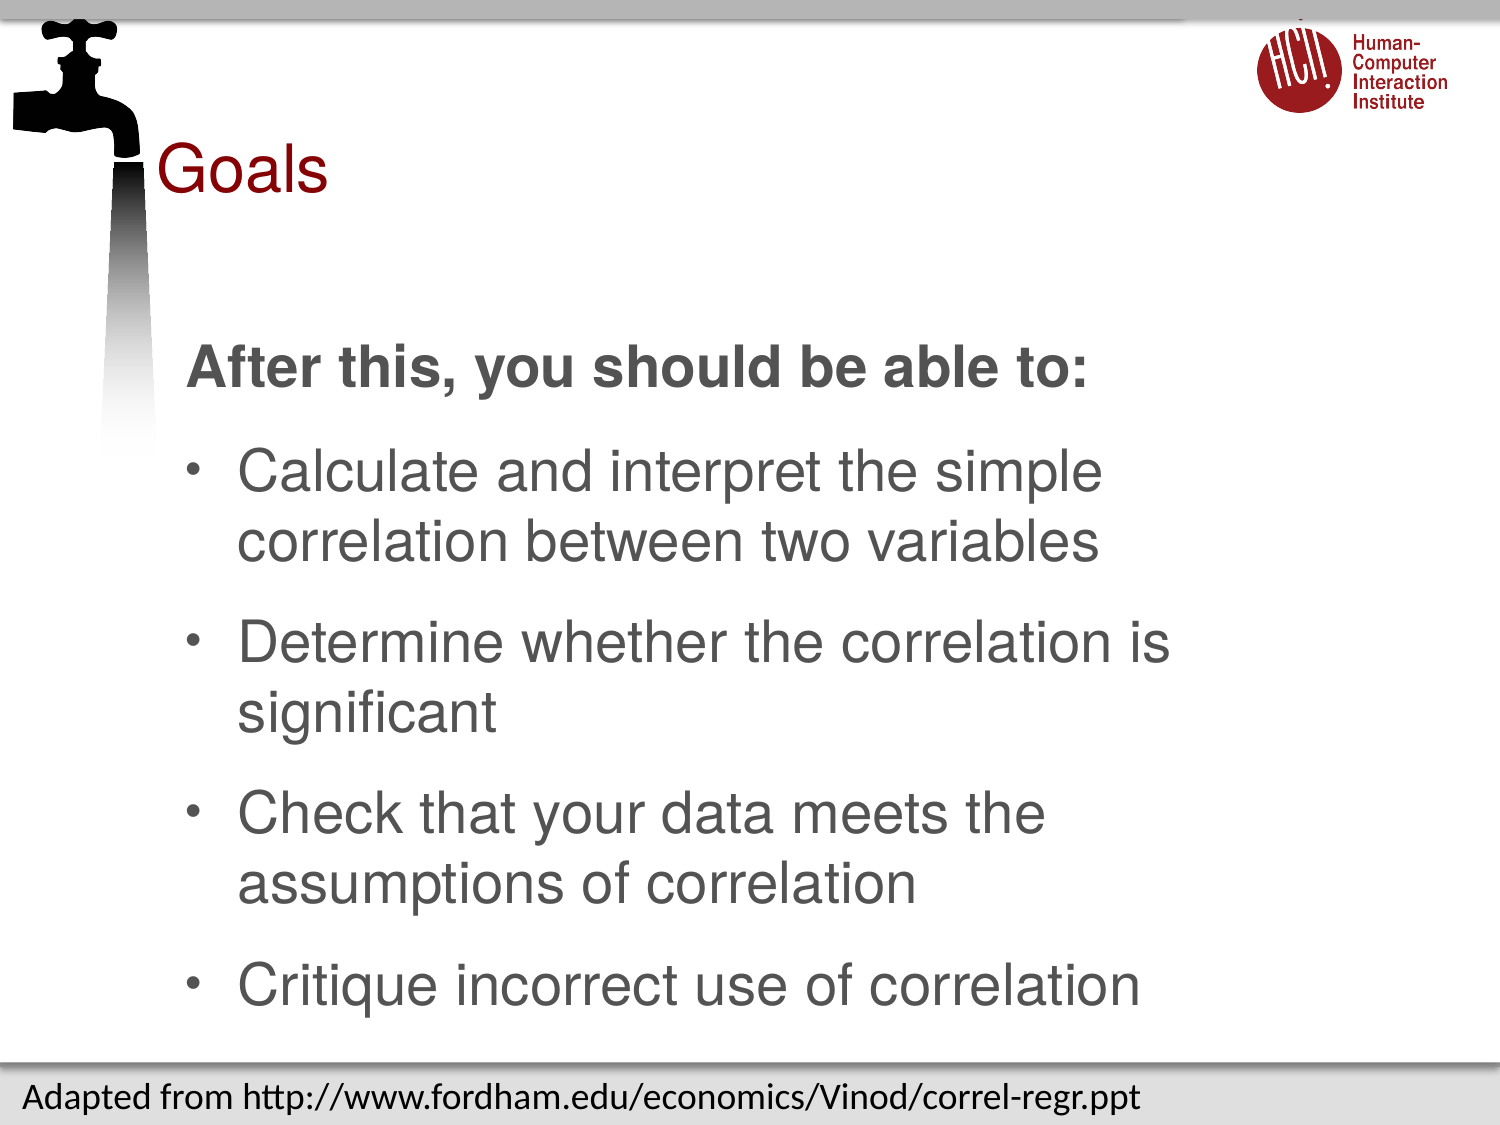

# Goals
After this, you should be able to:
Calculate and interpret the simple correlation between two variables
Determine whether the correlation is significant
Check that your data meets the assumptions of correlation
Critique incorrect use of correlation
Adapted from http://www.fordham.edu/economics/Vinod/correl-regr.ppt